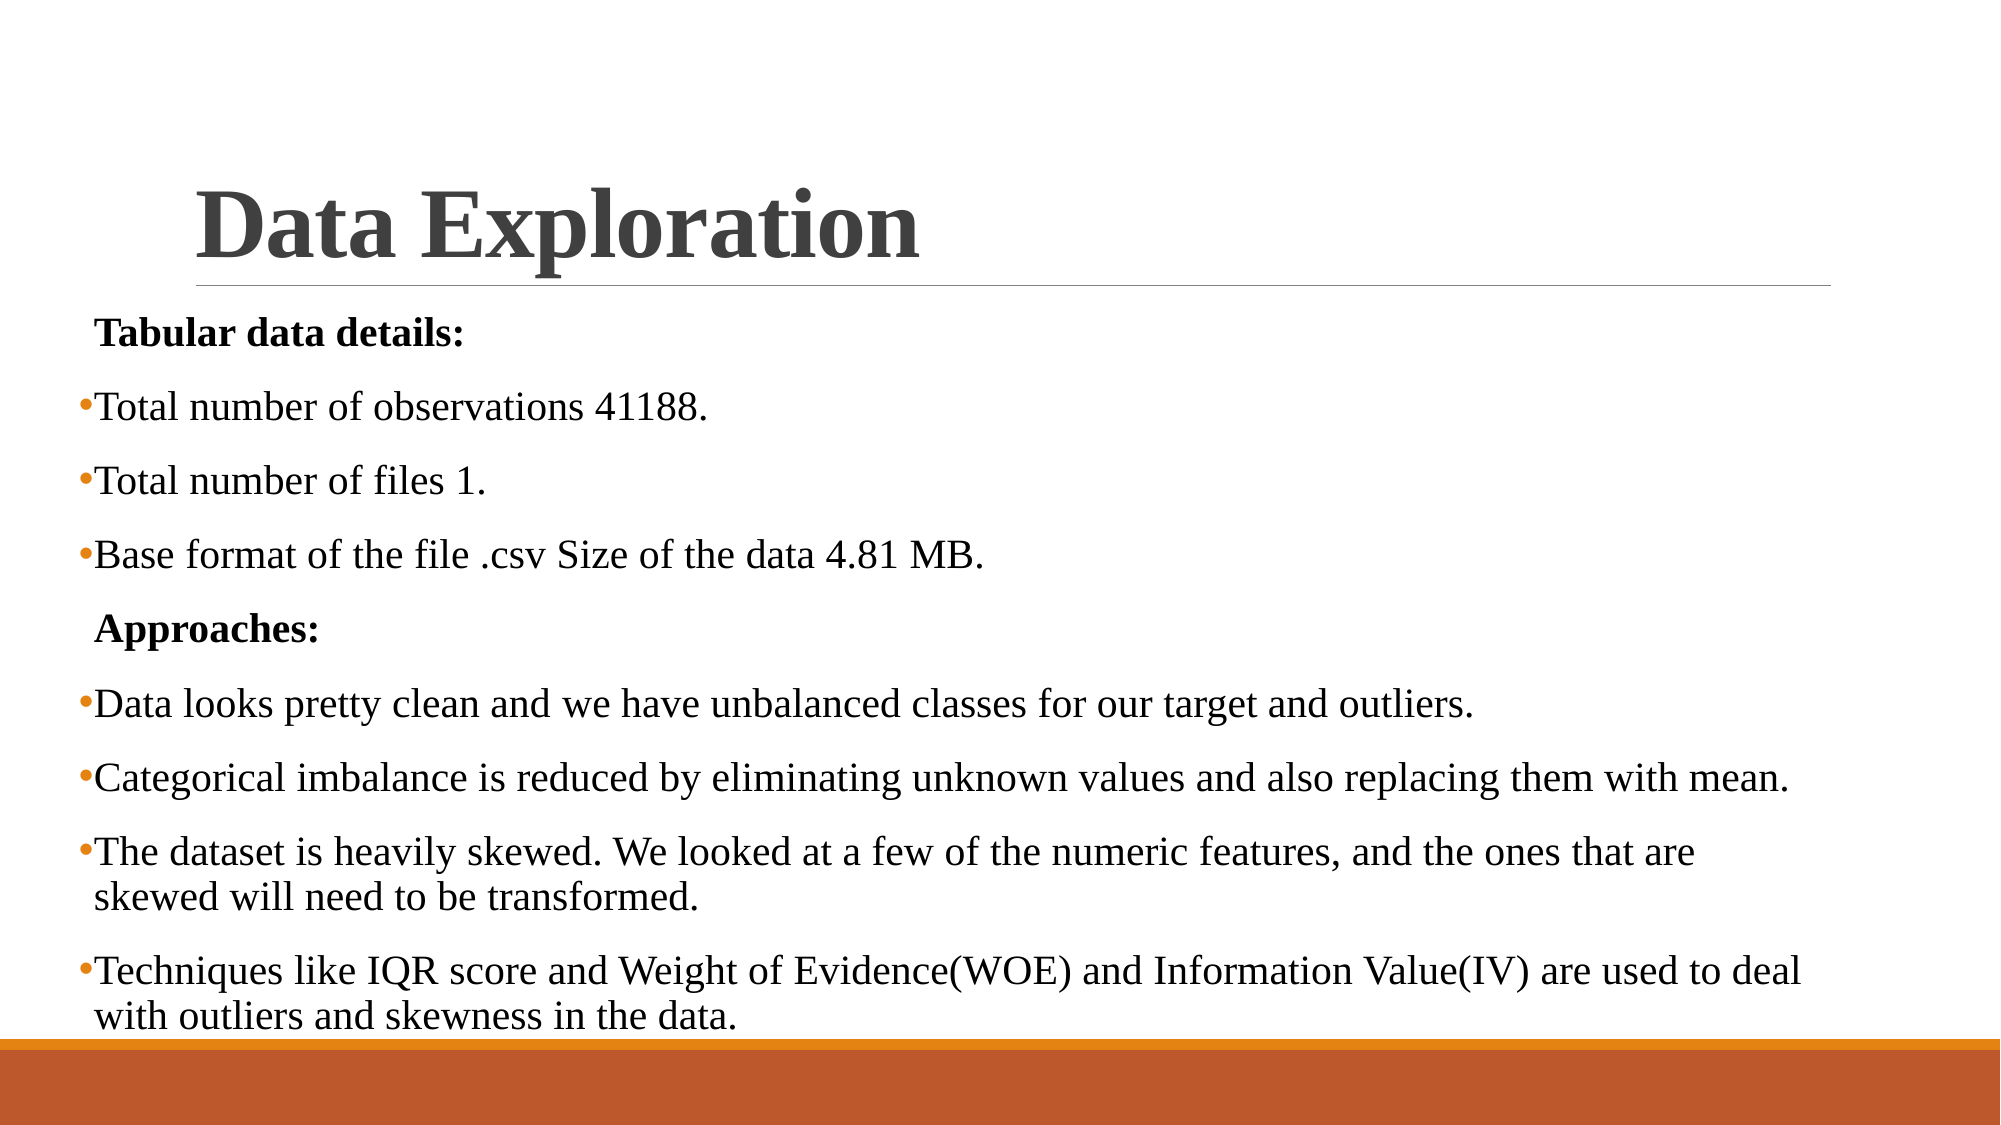

# Data Exploration
Tabular data details:
Total number of observations 41188.
Total number of files 1.
Base format of the file .csv Size of the data 4.81 MB.
Approaches:
Data looks pretty clean and we have unbalanced classes for our target and outliers.
Categorical imbalance is reduced by eliminating unknown values and also replacing them with mean.
The dataset is heavily skewed. We looked at a few of the numeric features, and the ones that are skewed will need to be transformed.
Techniques like IQR score and Weight of Evidence(WOE) and Information Value(IV) are used to deal with outliers and skewness in the data.